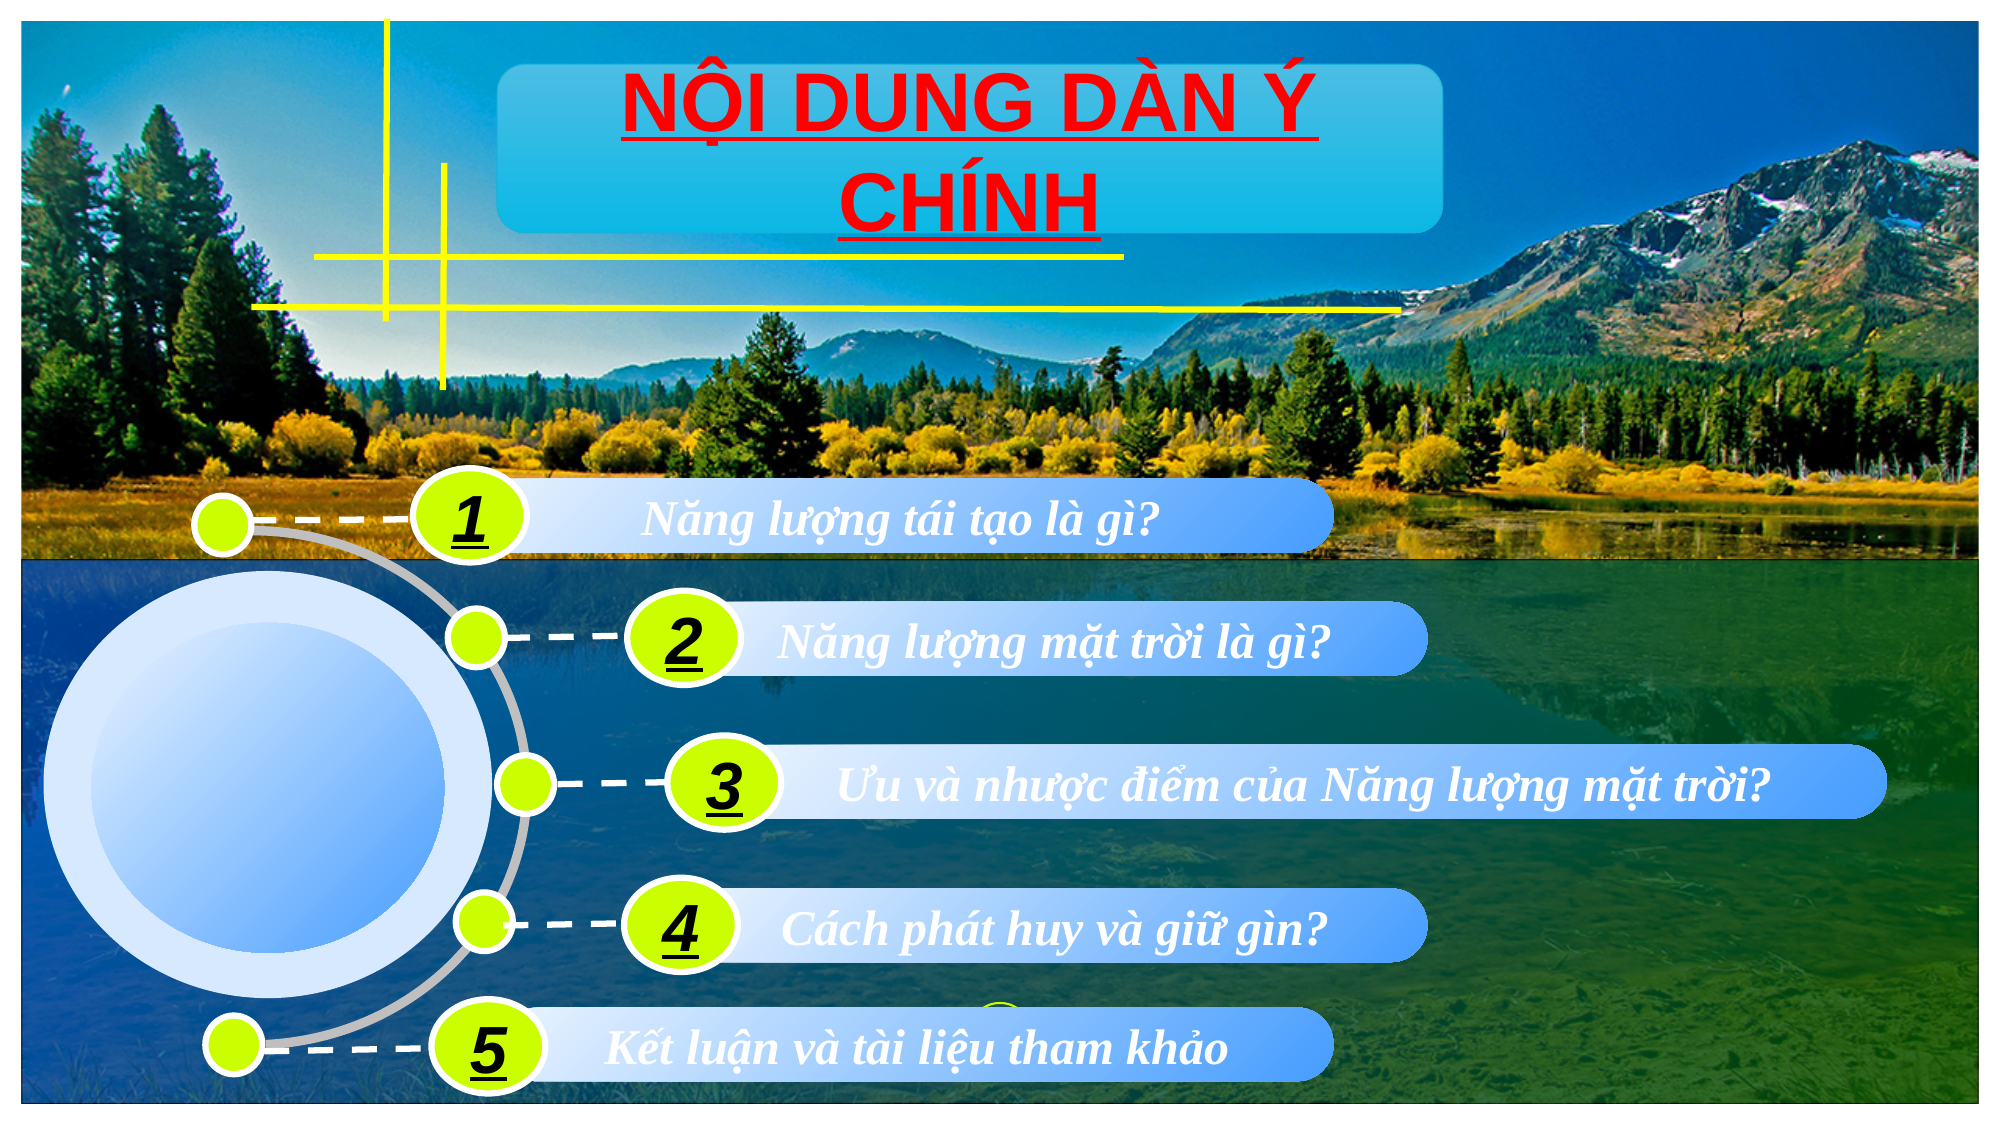

NỘI DUNG DÀN Ý CHÍNH
1
Năng lượng tái tạo là gì?

2
Năng lượng mặt trời là gì?

3
Ưu và nhược điểm của Năng lượng mặt trời?

4
Cách phát huy và giữ gìn?

5
Kết luận và tài liệu tham khảo